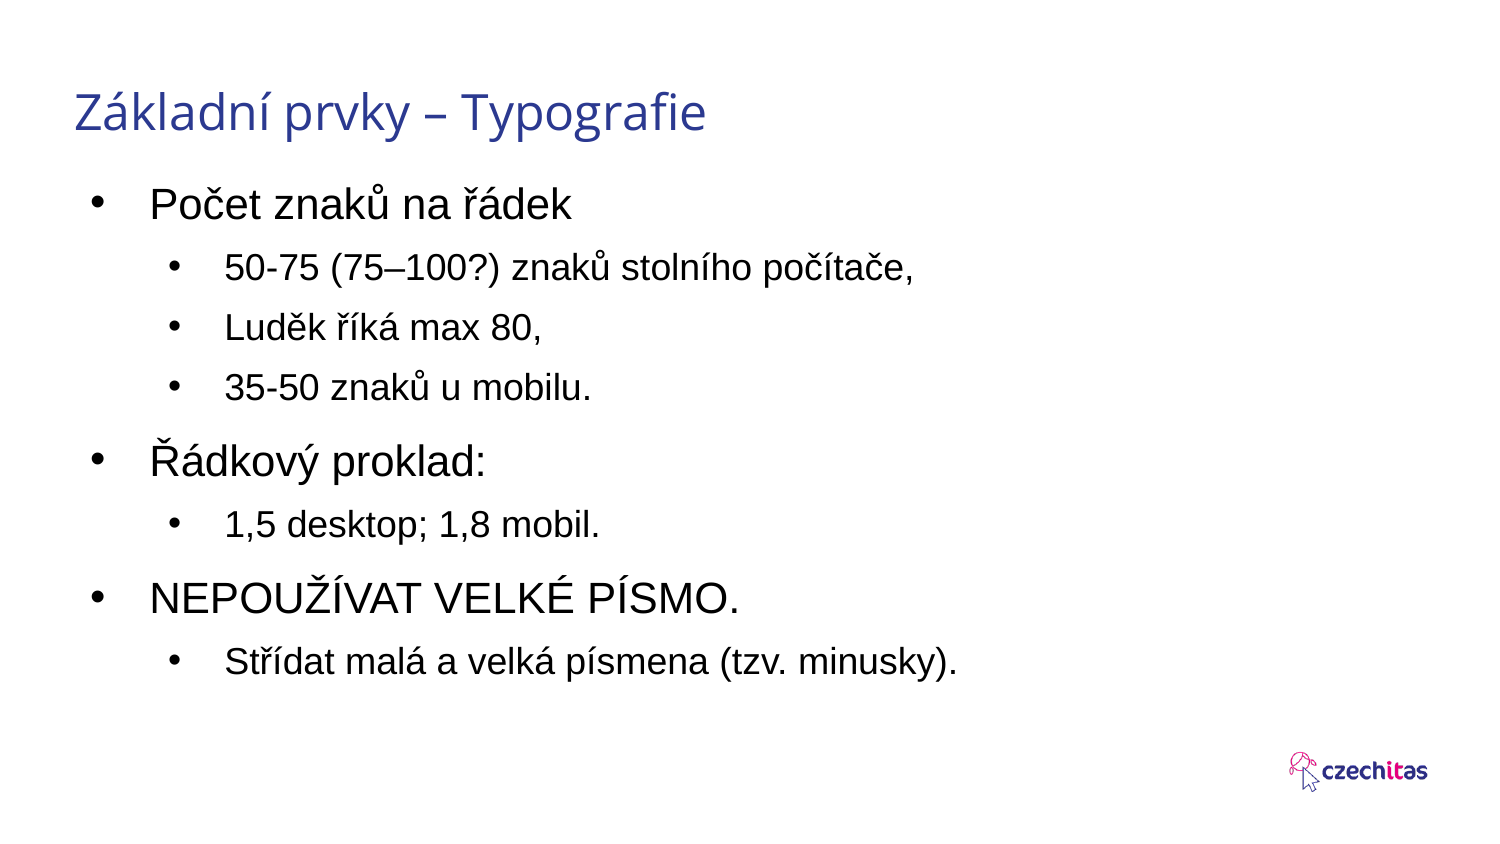

# Základní prvky – Typografie
Počet znaků na řádek
50-75 (75–100?) znaků stolního počítače,
Luděk říká max 80,
35-50 znaků u mobilu.
Řádkový proklad:
1,5 desktop; 1,8 mobil.
NEPOUŽÍVAT VELKÉ PÍSMO.
Střídat malá a velká písmena (tzv. minusky).